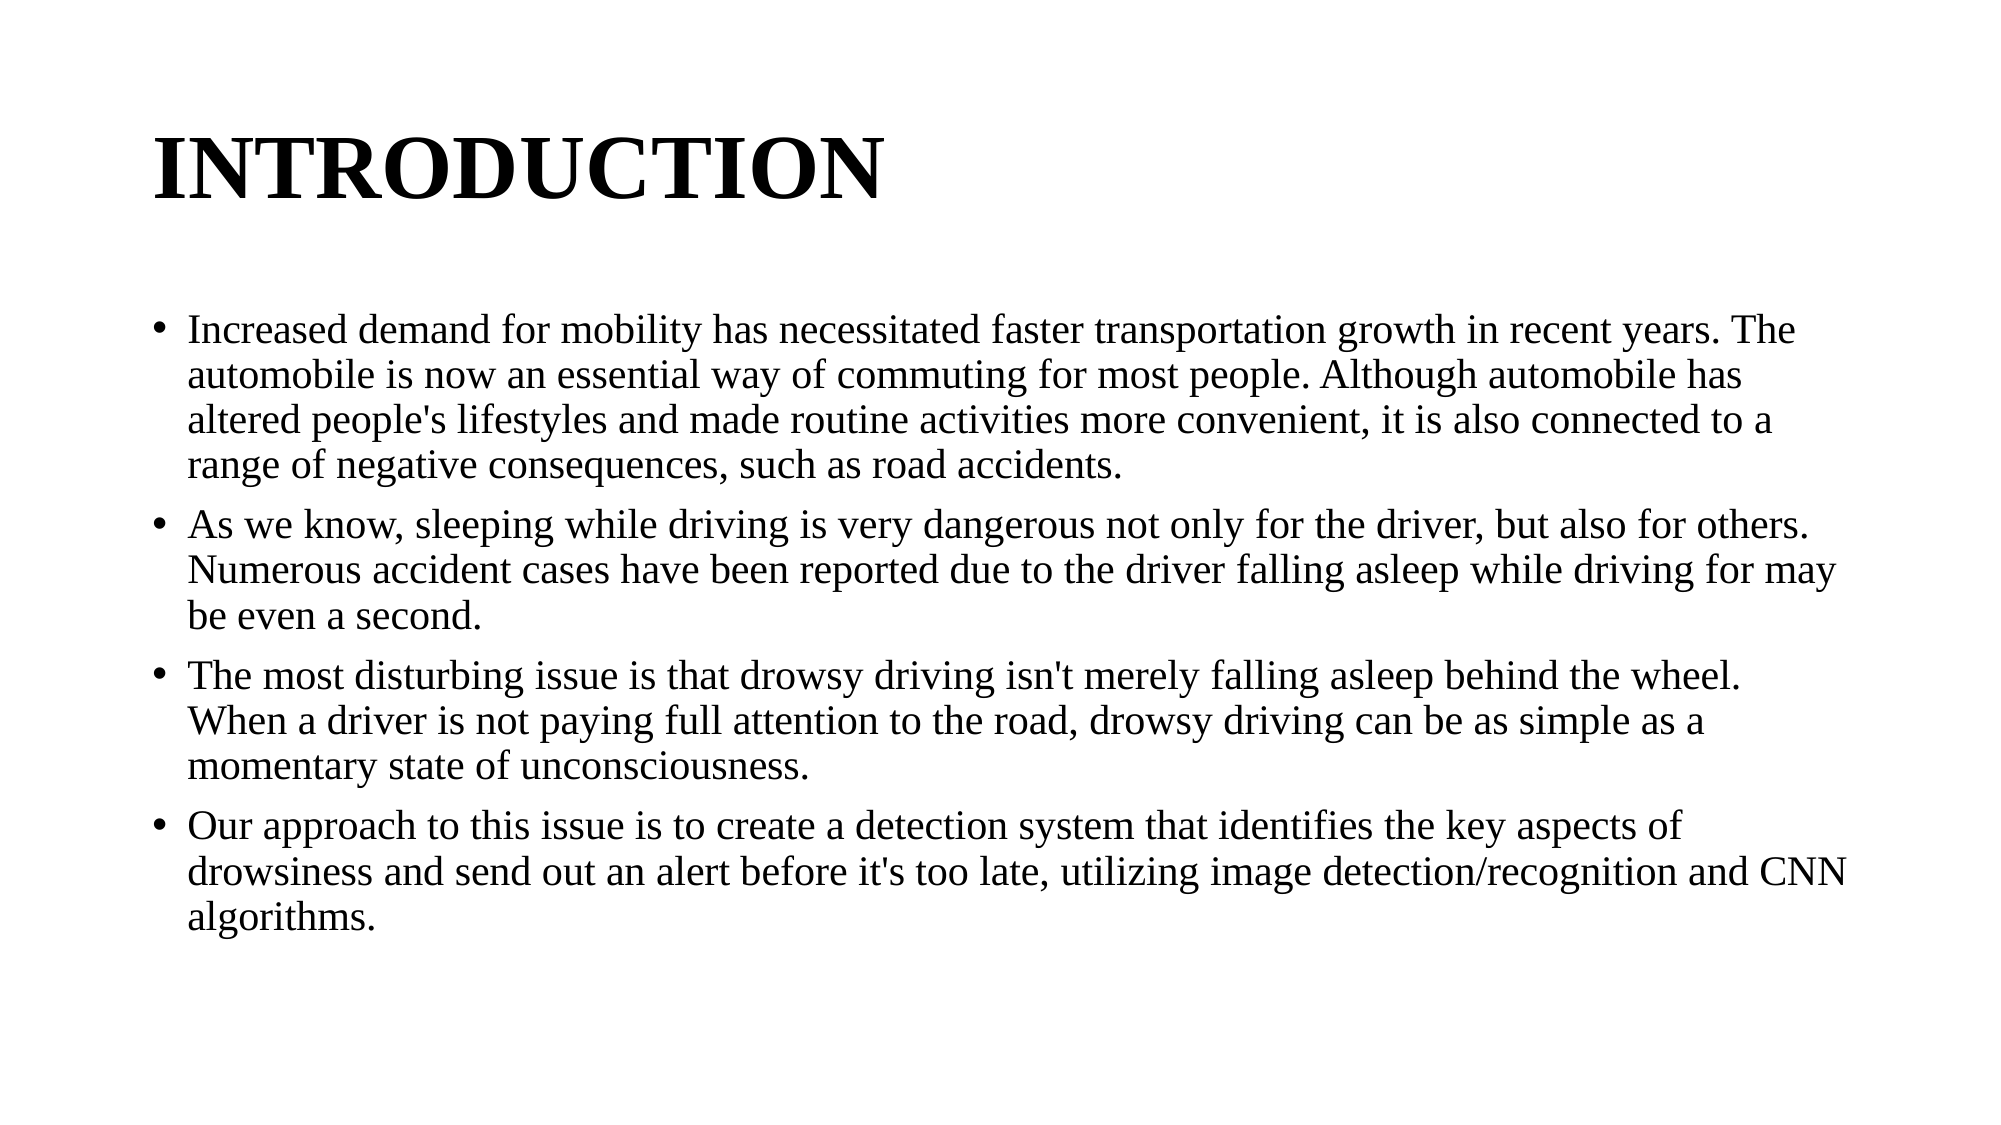

# INTRODUCTION
Increased demand for mobility has necessitated faster transportation growth in recent years. The automobile is now an essential way of commuting for most people. Although automobile has altered people's lifestyles and made routine activities more convenient, it is also connected to a range of negative consequences, such as road accidents.
As we know, sleeping while driving is very dangerous not only for the driver, but also for others. Numerous accident cases have been reported due to the driver falling asleep while driving for maybe even a second.
The most disturbing issue is that drowsy driving isn't merely falling asleep behind the wheel. When a driver is not paying full attention to the road, drowsy driving can be as simple as a momentary state of unconsciousness.
Our approach to this issue is to create a detection system that identifies the key aspects of drowsiness and send out an alert before it's too late, utilizing image detection/recognition and CNN algorithms.